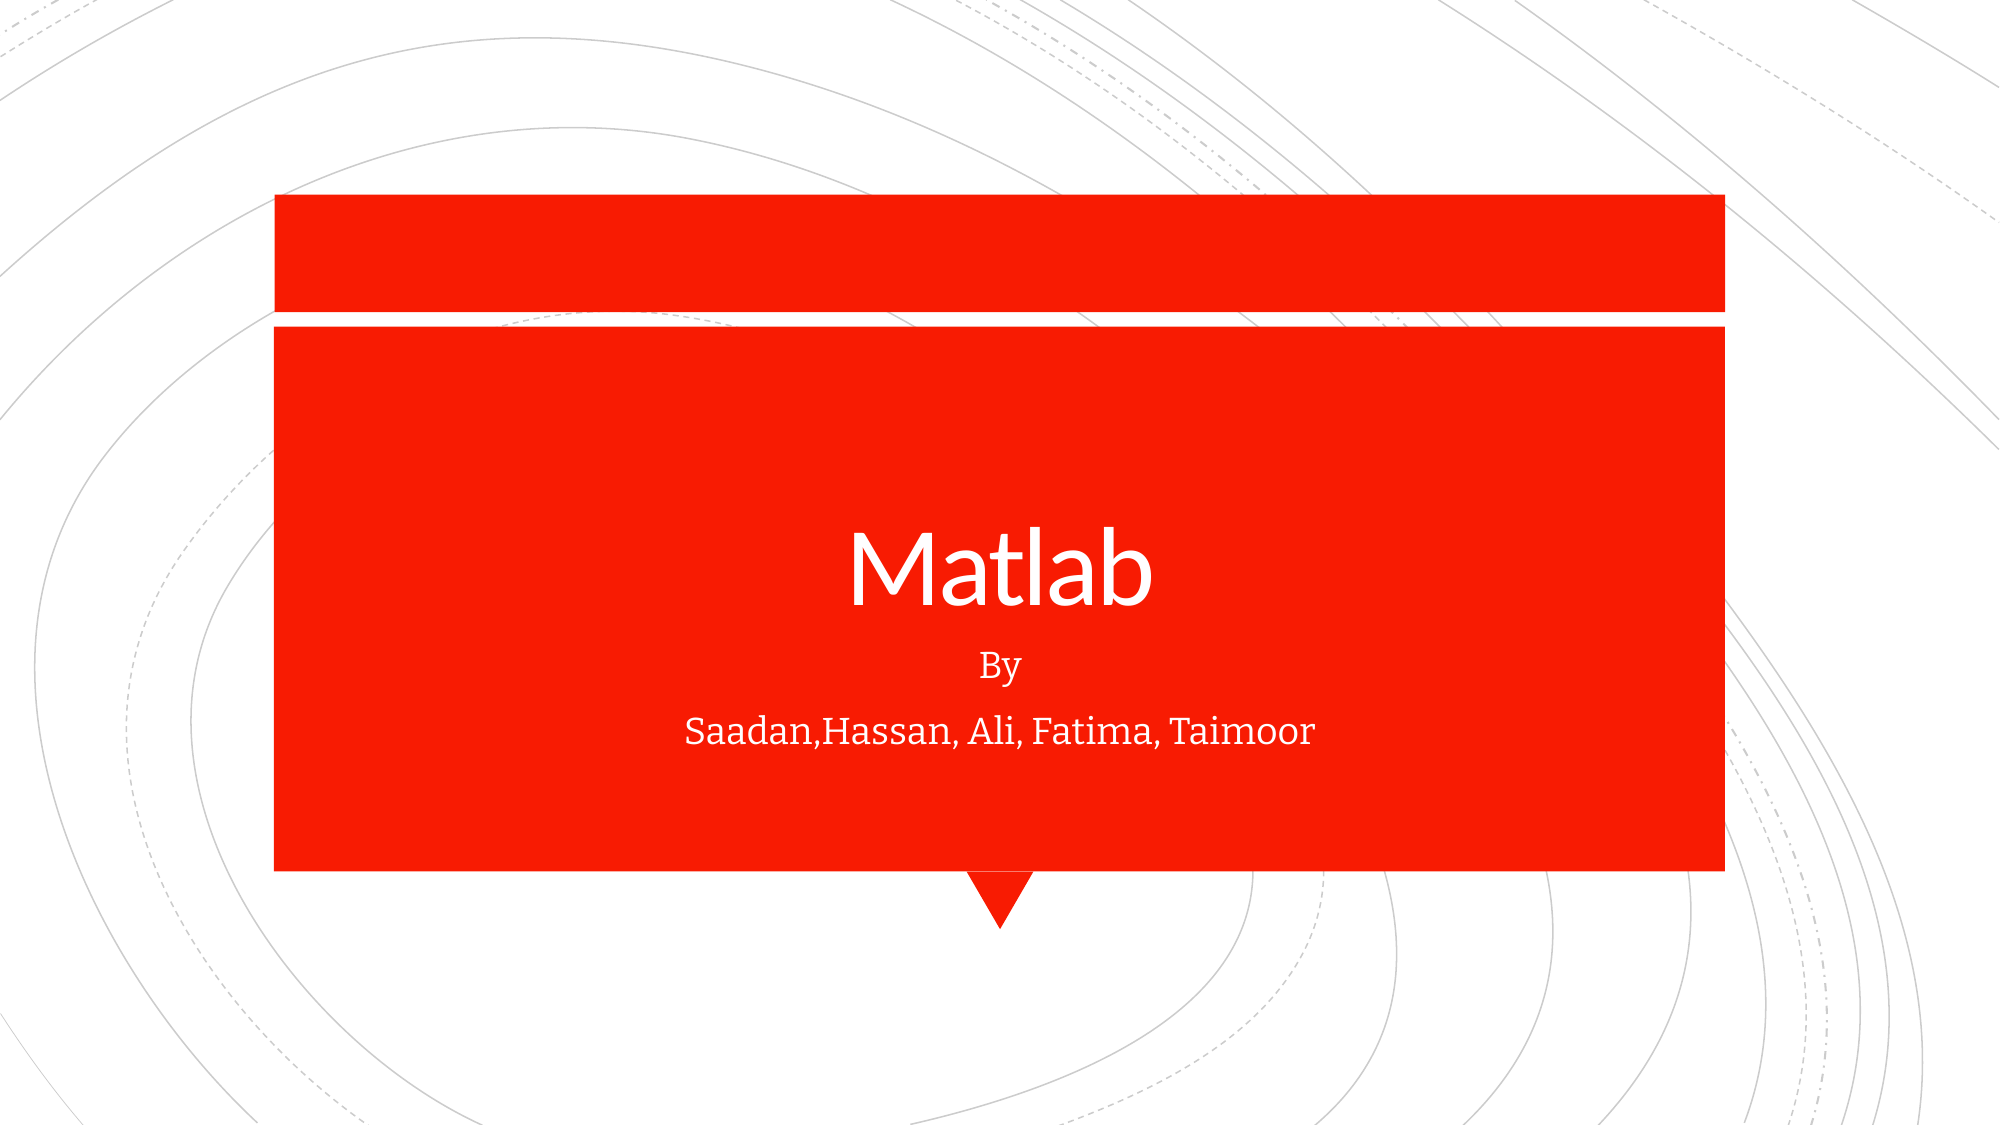

# Matlab
By
Saadan,Hassan, Ali, Fatima, Taimoor